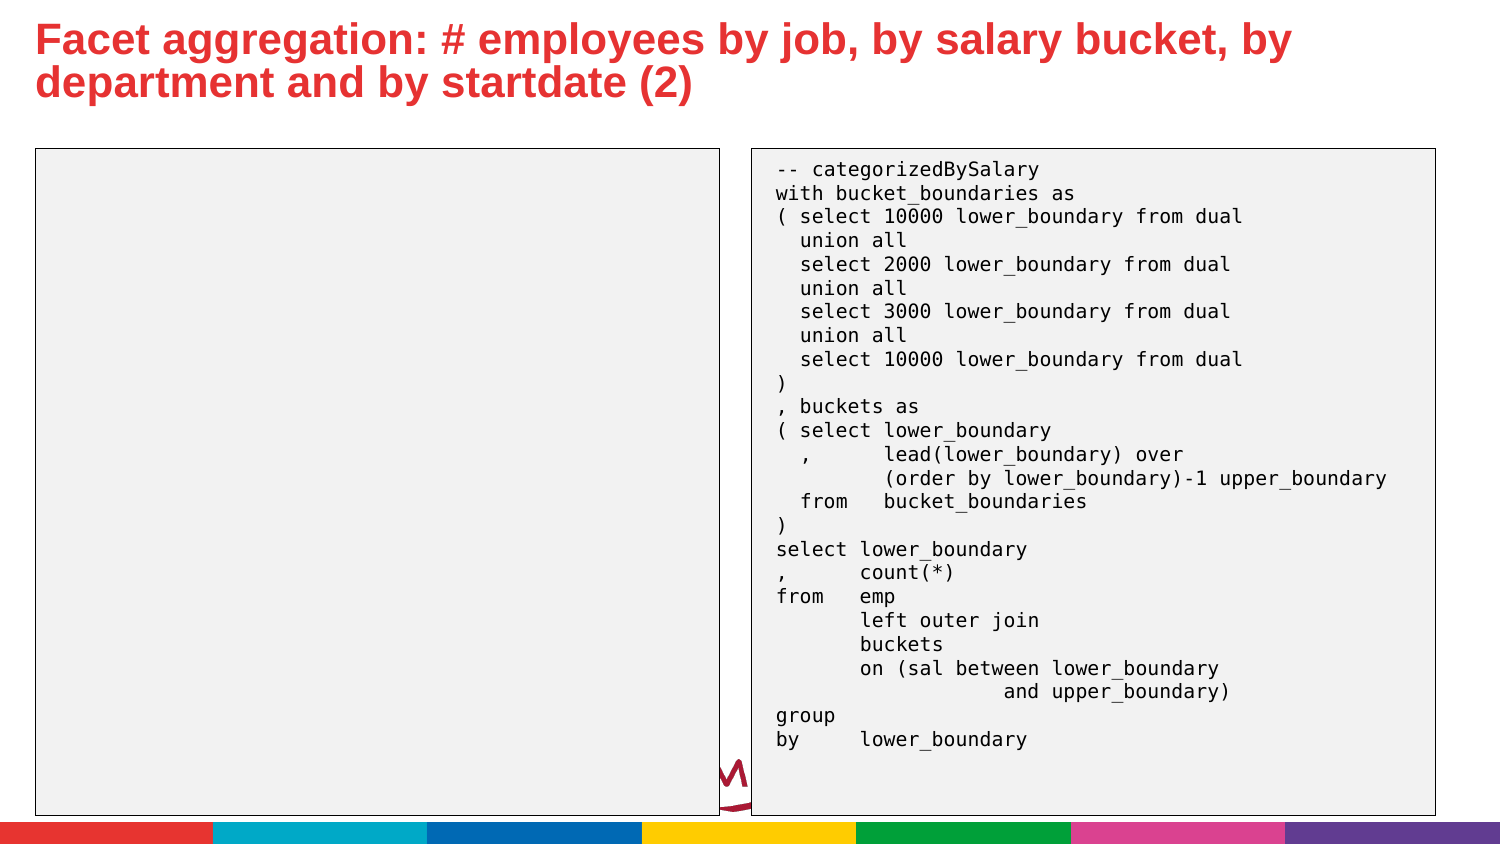

# Facet aggregation: # employees by job, by salary bucket, by department and by startdate (2)

-- categorizedBySalary
with bucket_boundaries as
( select 10000 lower_boundary from dual
  union all
  select 2000 lower_boundary from dual
  union all
  select 3000 lower_boundary from dual
  union all
  select 10000 lower_boundary from dual
)
, buckets as
( select lower_boundary
  ,      lead(lower_boundary) over
         (order by lower_boundary)-1 upper_boundary
  from   bucket_boundaries
)
select lower_boundary
,      count(*)
from   emp
       left outer join
       buckets
       on (sal between lower_boundary
                   and upper_boundary)
group
by     lower_boundary